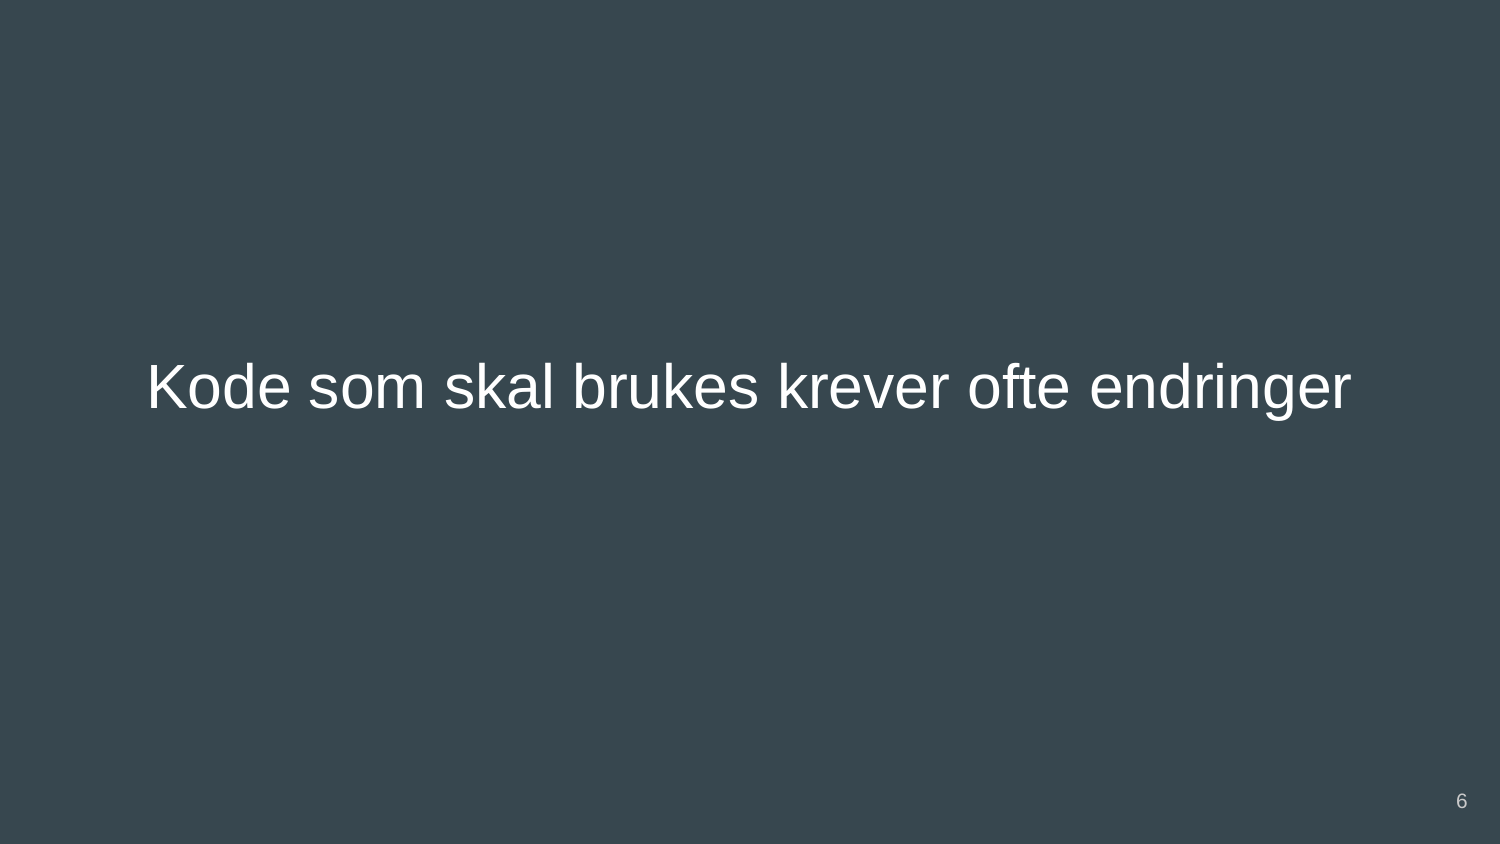

# Kode som skal brukes krever ofte endringer
6